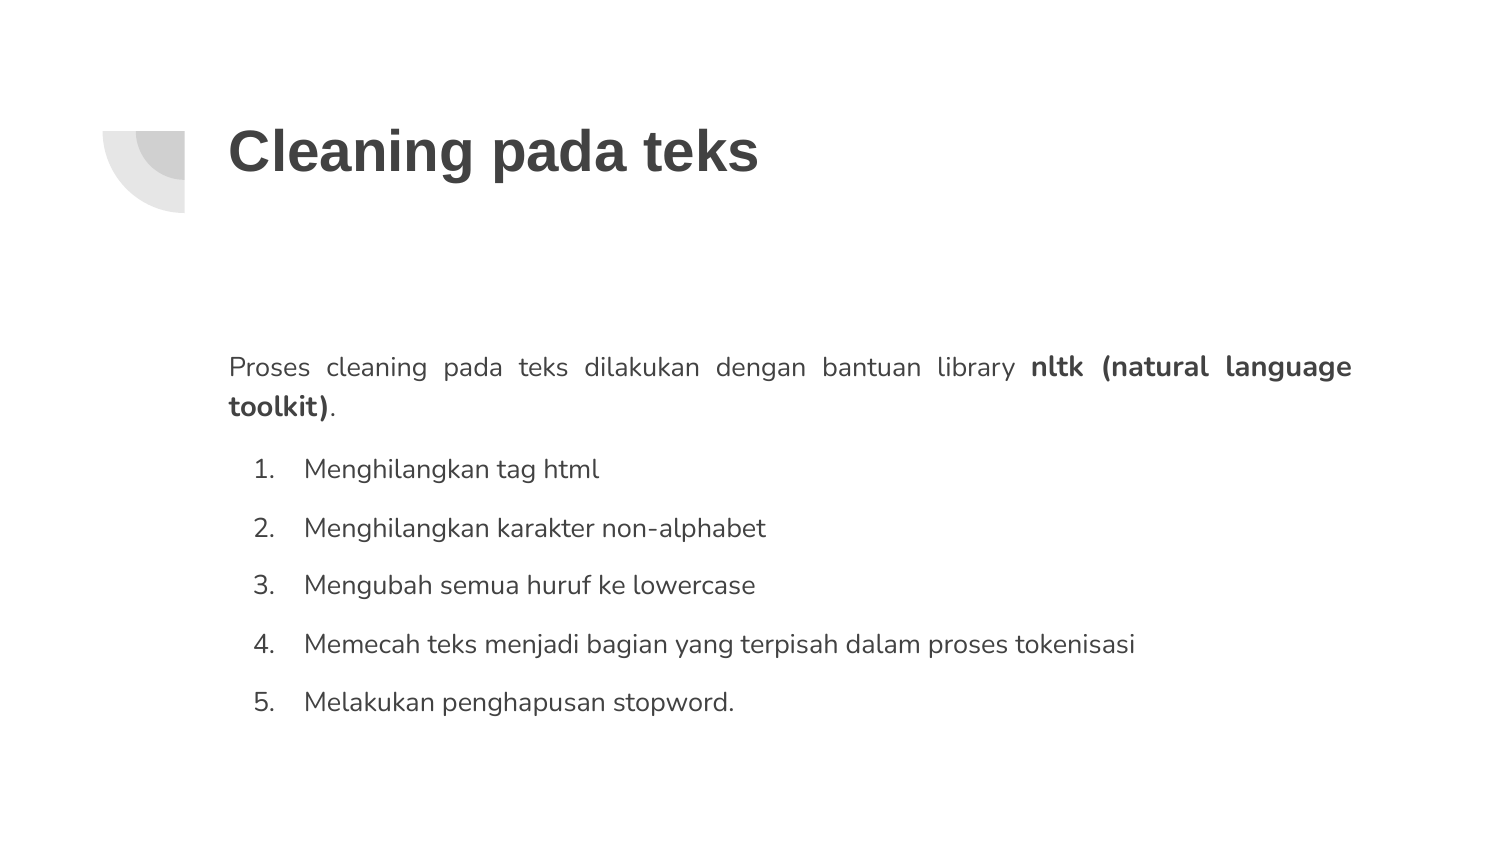

# Cleaning pada teks
Proses cleaning pada teks dilakukan dengan bantuan library nltk (natural language toolkit).
Menghilangkan tag html
Menghilangkan karakter non-alphabet
Mengubah semua huruf ke lowercase
Memecah teks menjadi bagian yang terpisah dalam proses tokenisasi
Melakukan penghapusan stopword.